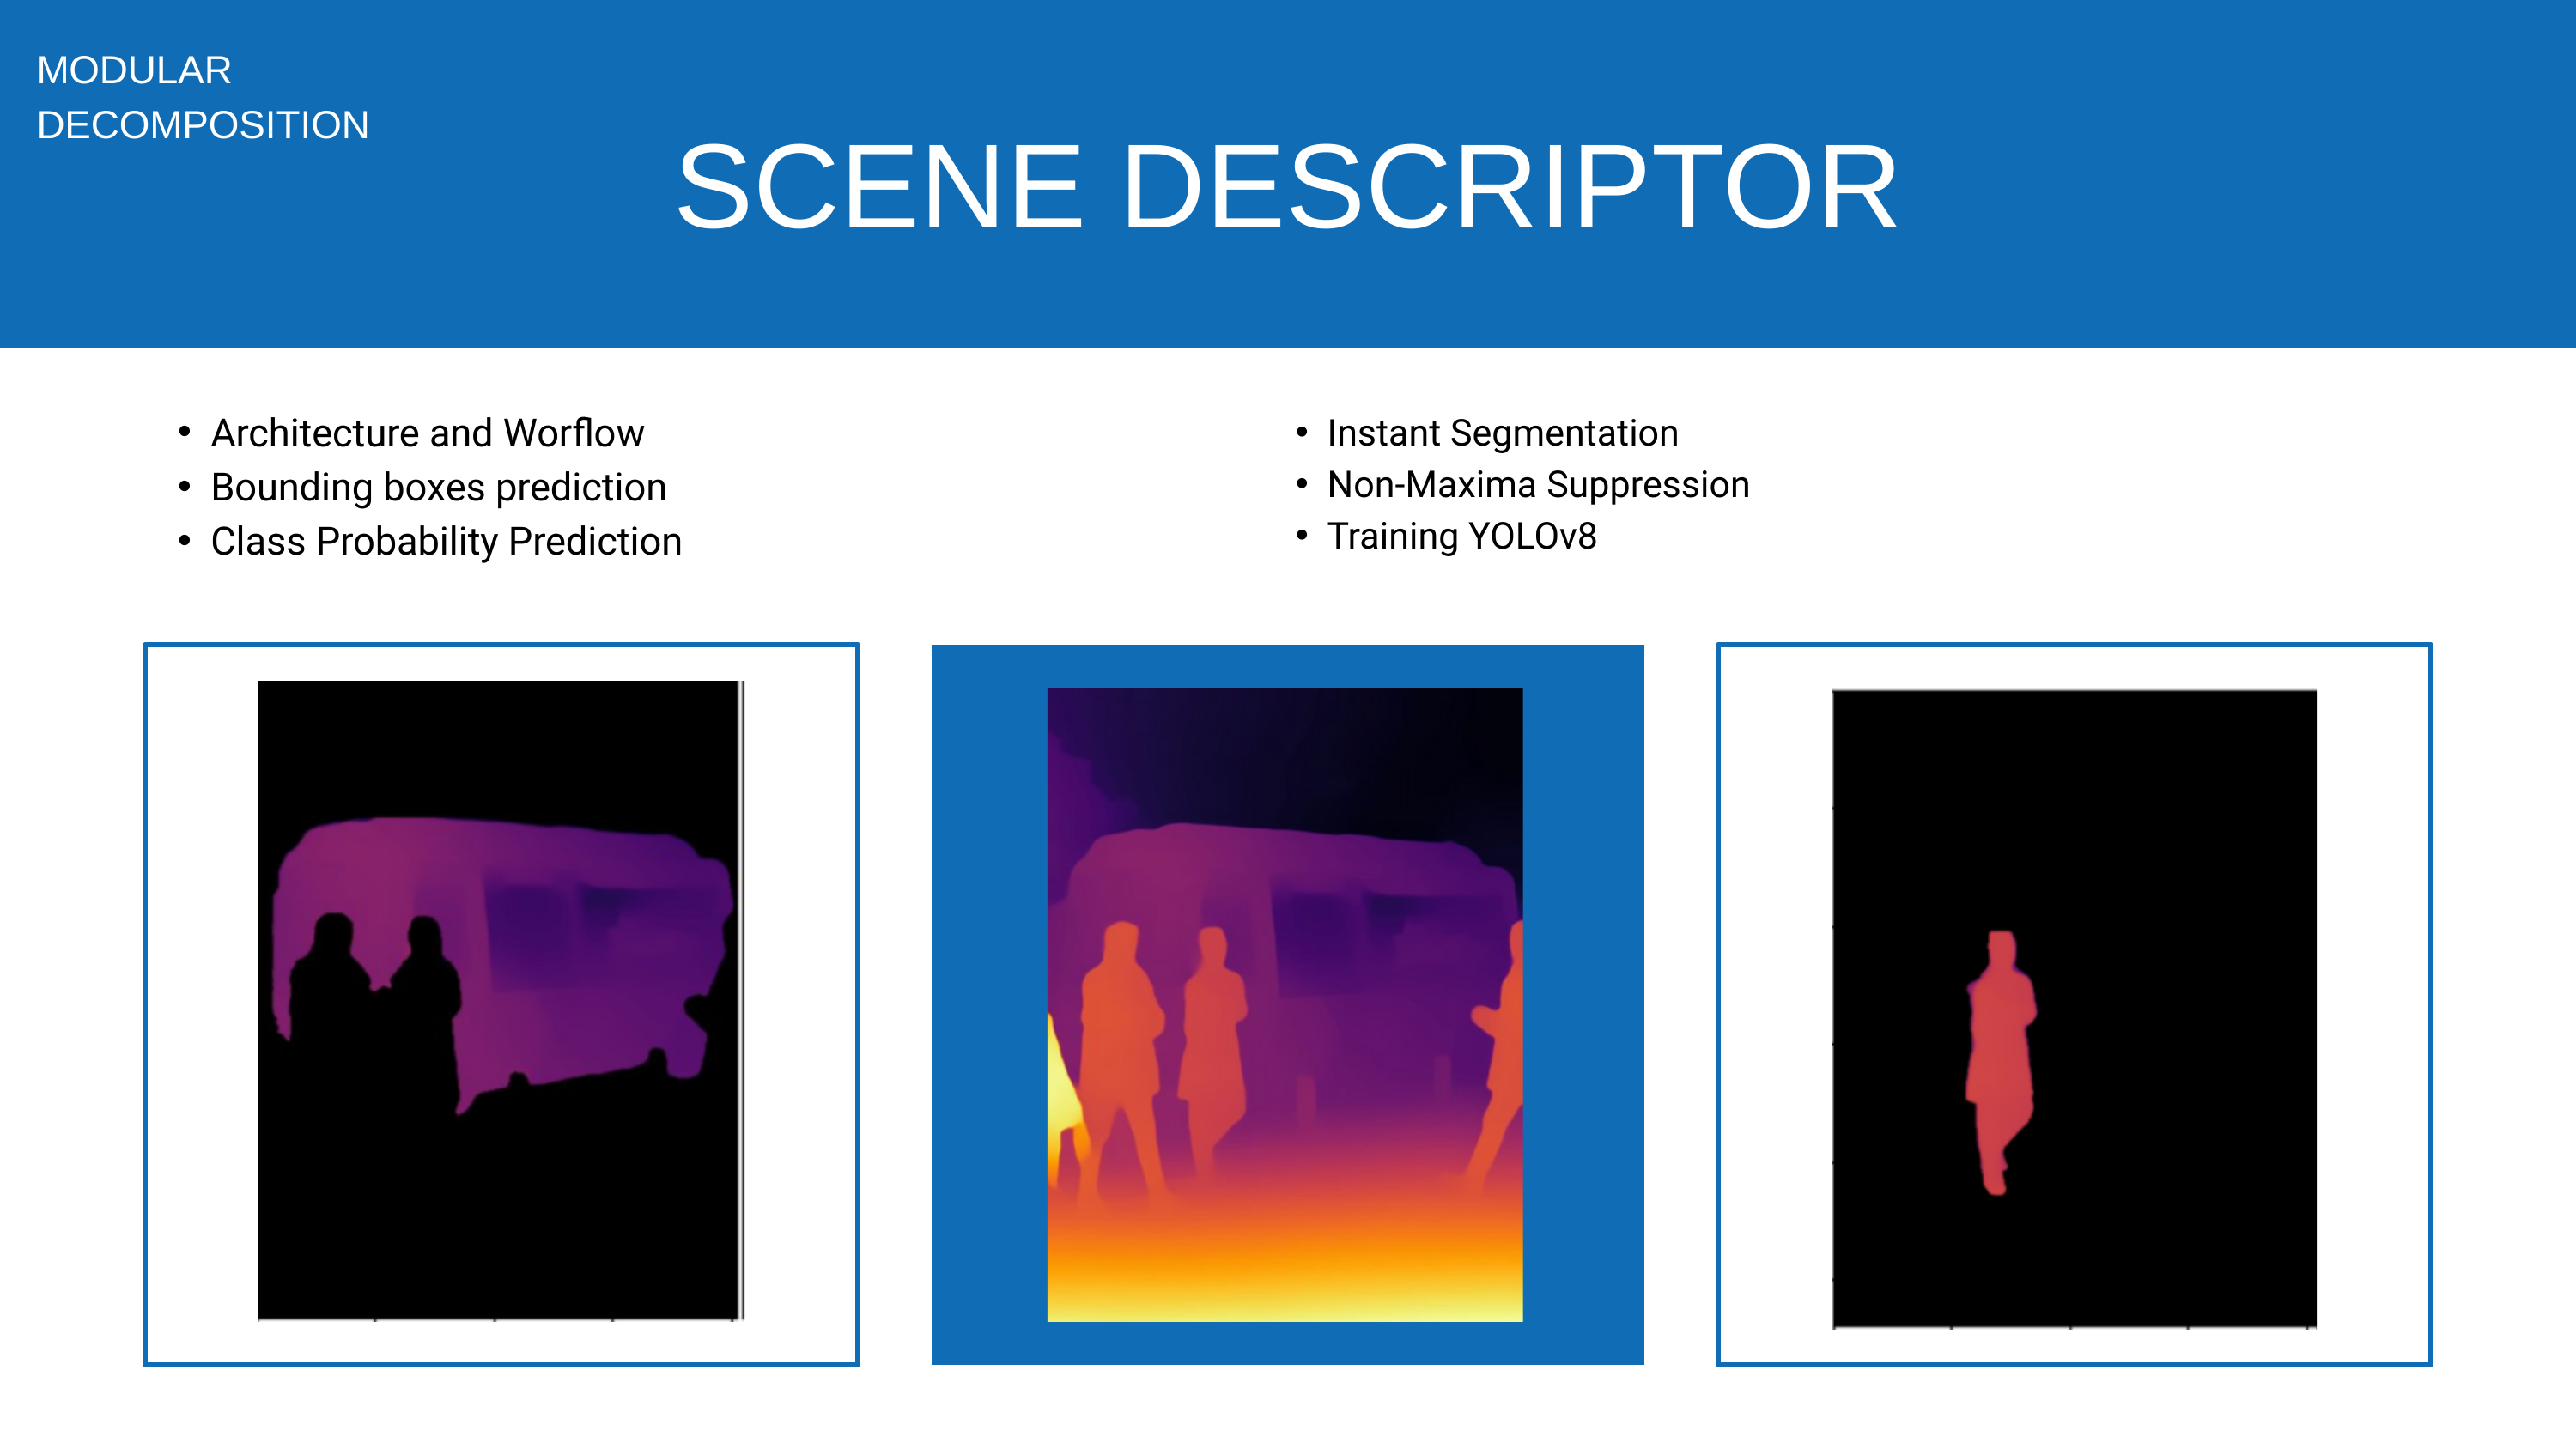

MODULAR DECOMPOSITION
SCENE DESCRIPTOR
Architecture and Worflow
Bounding boxes prediction
Class Probability Prediction

Instant Segmentation
Non-Maxima Suppression
Training YOLOv8